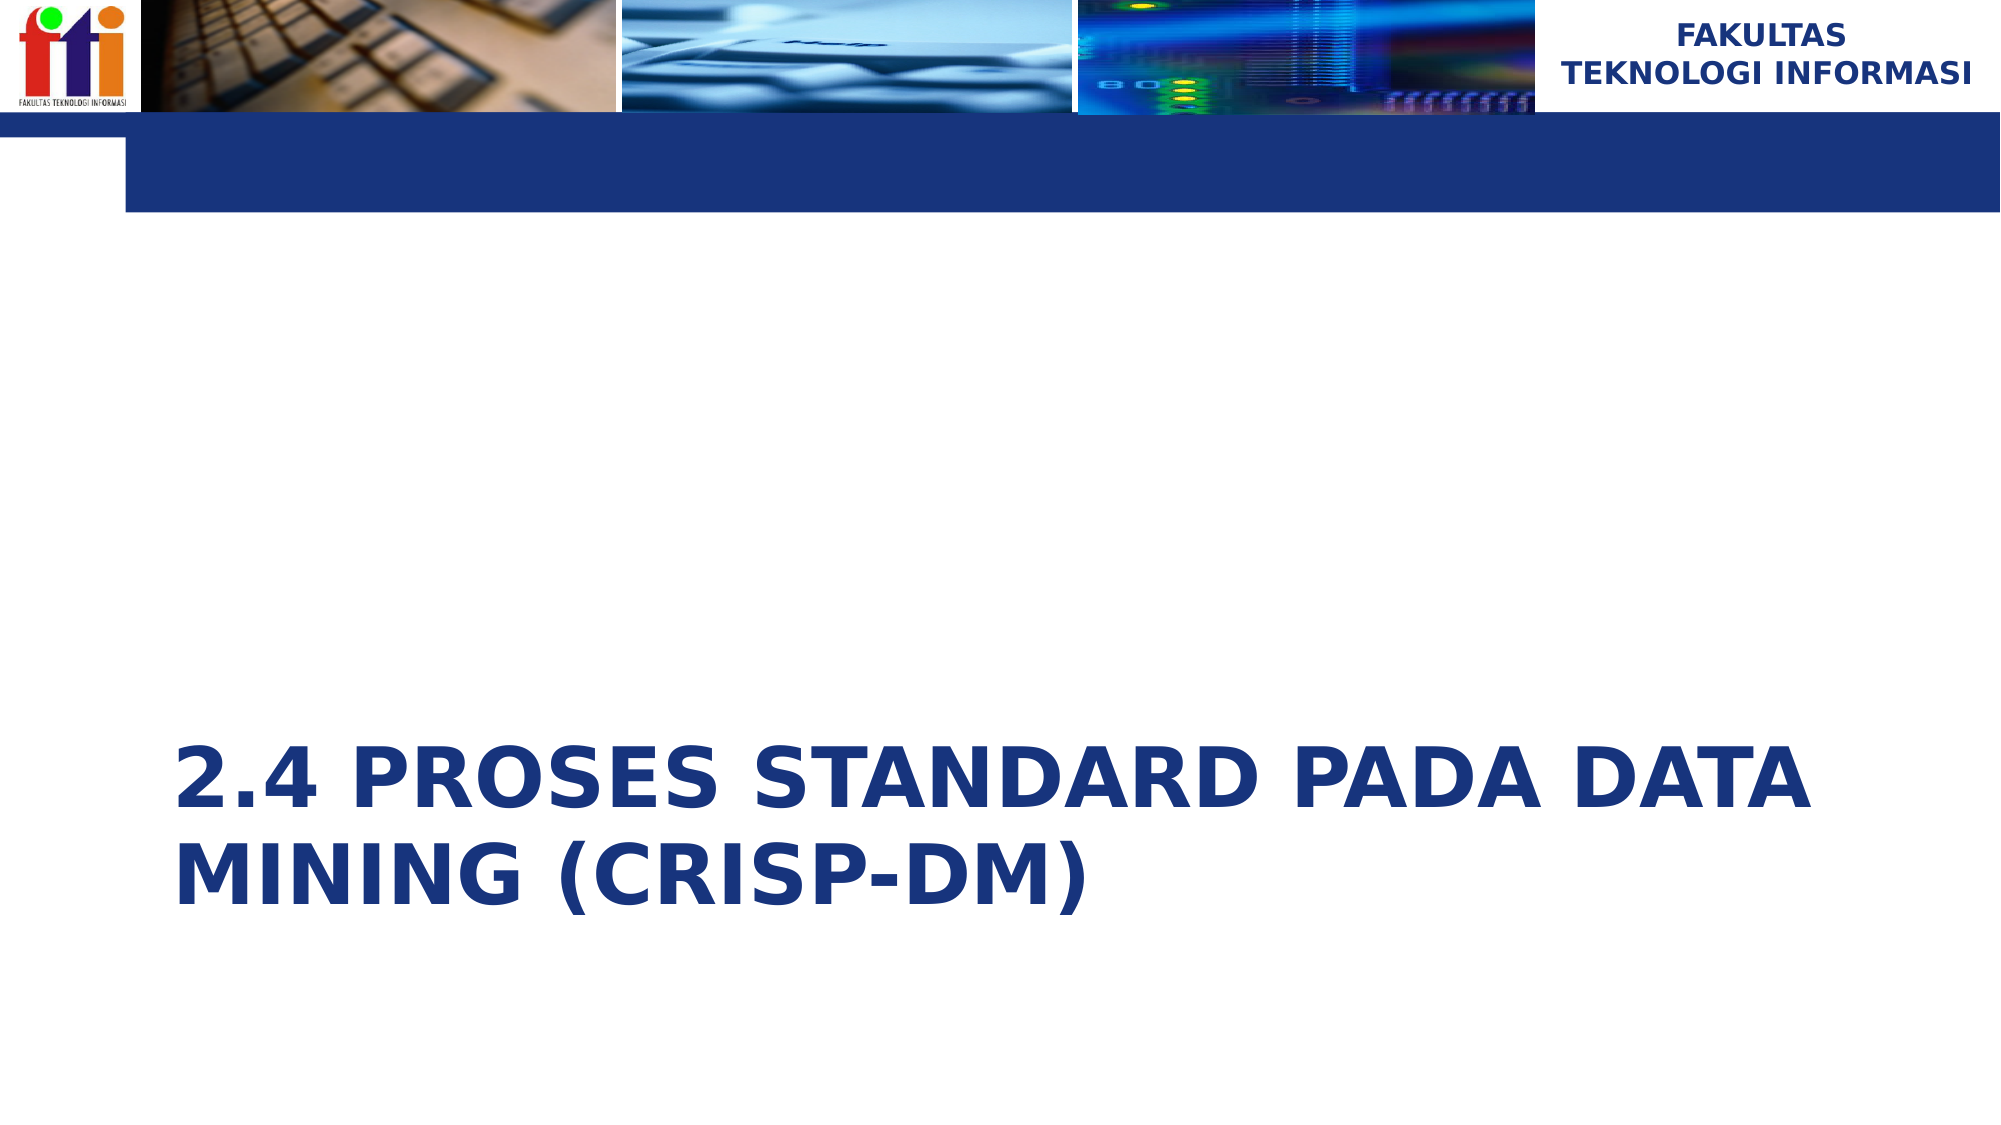

52

# 2.4 Proses Standard pada Data Mining (CRISP-DM)